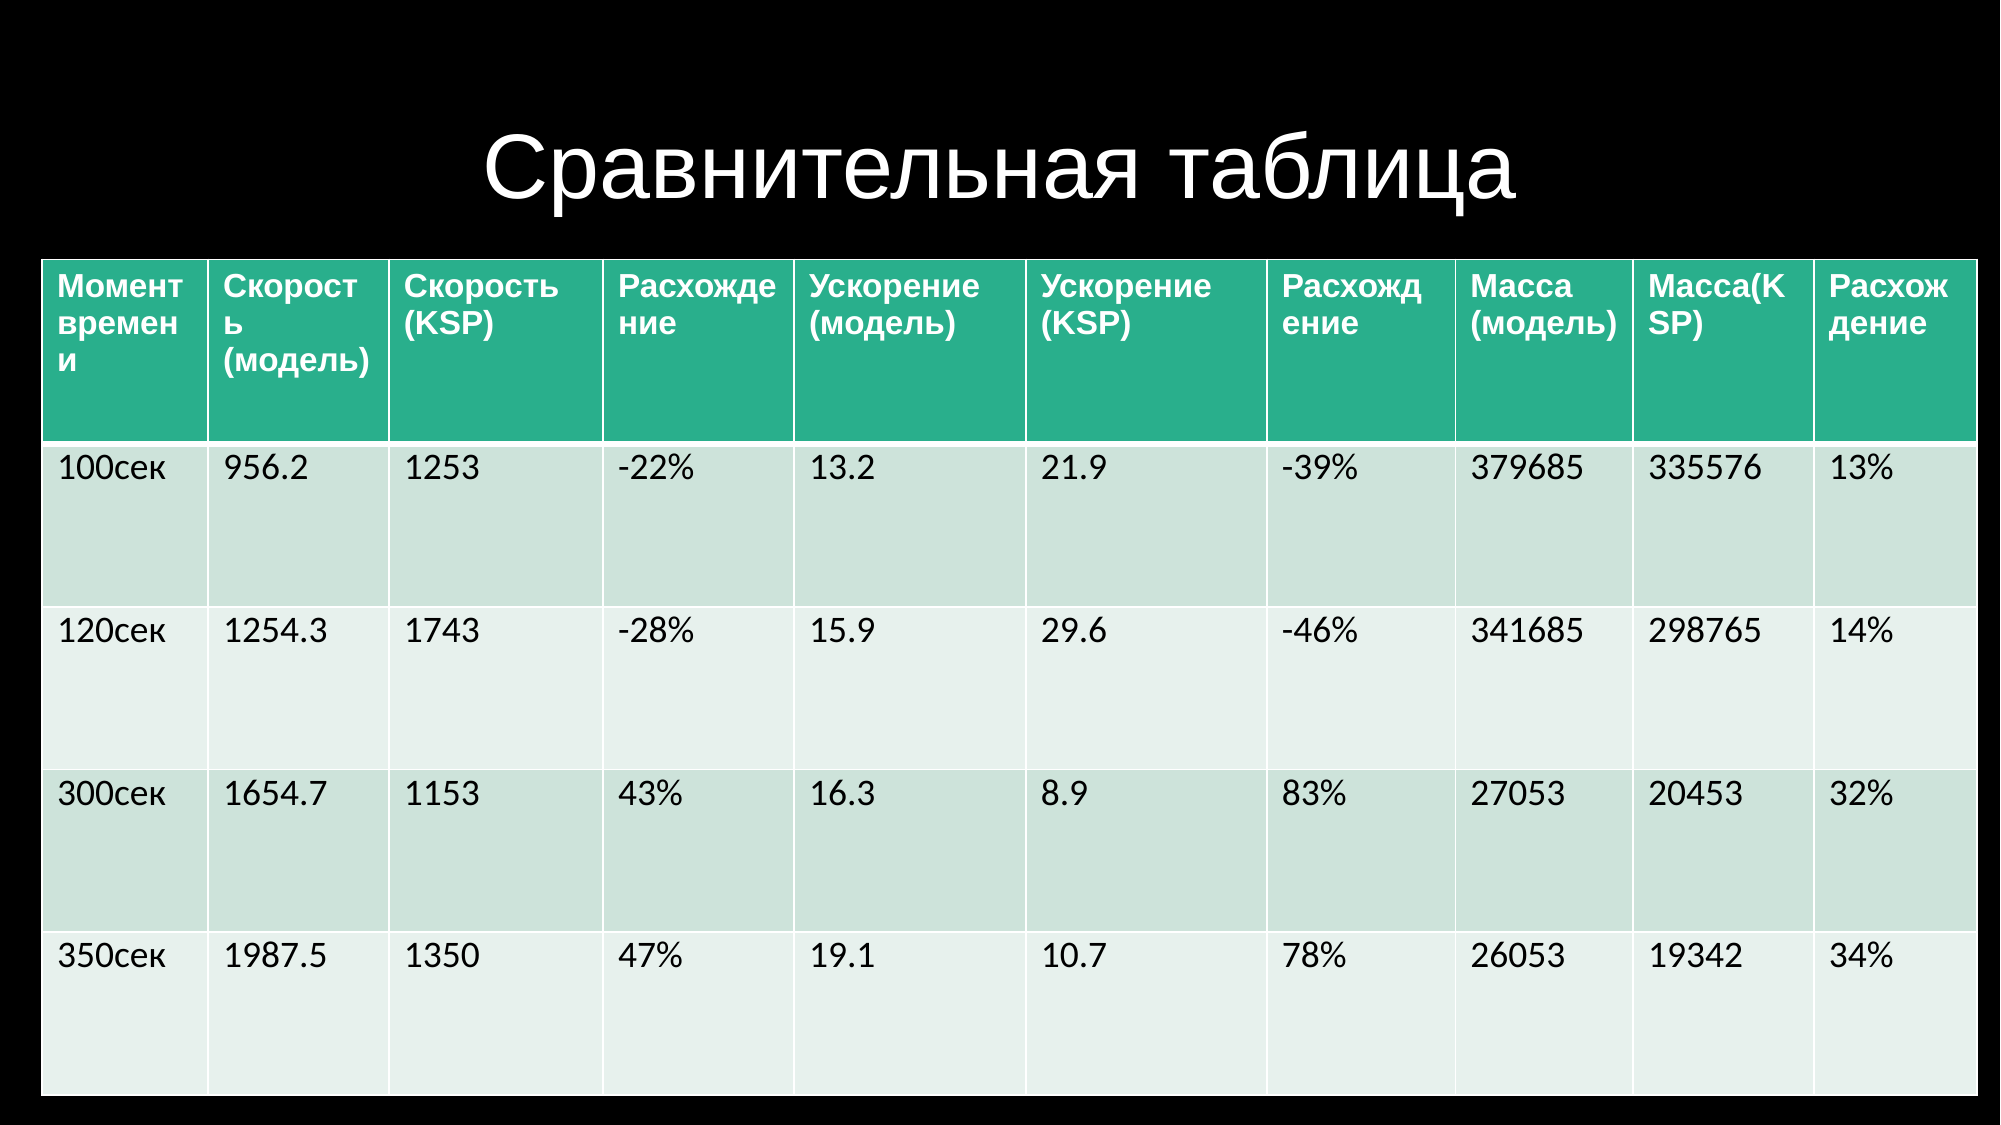

# Cравнительная таблица
| Момент времени | Скорость (модель) | Скорость (KSP) | Расхождение | Ускорение (модель) | Ускорение (KSP) | Расхождение | Масса (модель) | Масса(KSP) | Расхождение |
| --- | --- | --- | --- | --- | --- | --- | --- | --- | --- |
| 100сек | 956.2 | 1253 | -22% | 13.2 | 21.9 | -39% | 379685 | 335576 | 13% |
| 120сек | 1254.3 | 1743 | -28% | 15.9 | 29.6 | -46% | 341685 | 298765 | 14% |
| 300сек | 1654.7 | 1153 | 43% | 16.3 | 8.9 | 83% | 27053 | 20453 | 32% |
| 350сек | 1987.5 | 1350 | 47% | 19.1 | 10.7 | 78% | 26053 | 19342 | 34% |